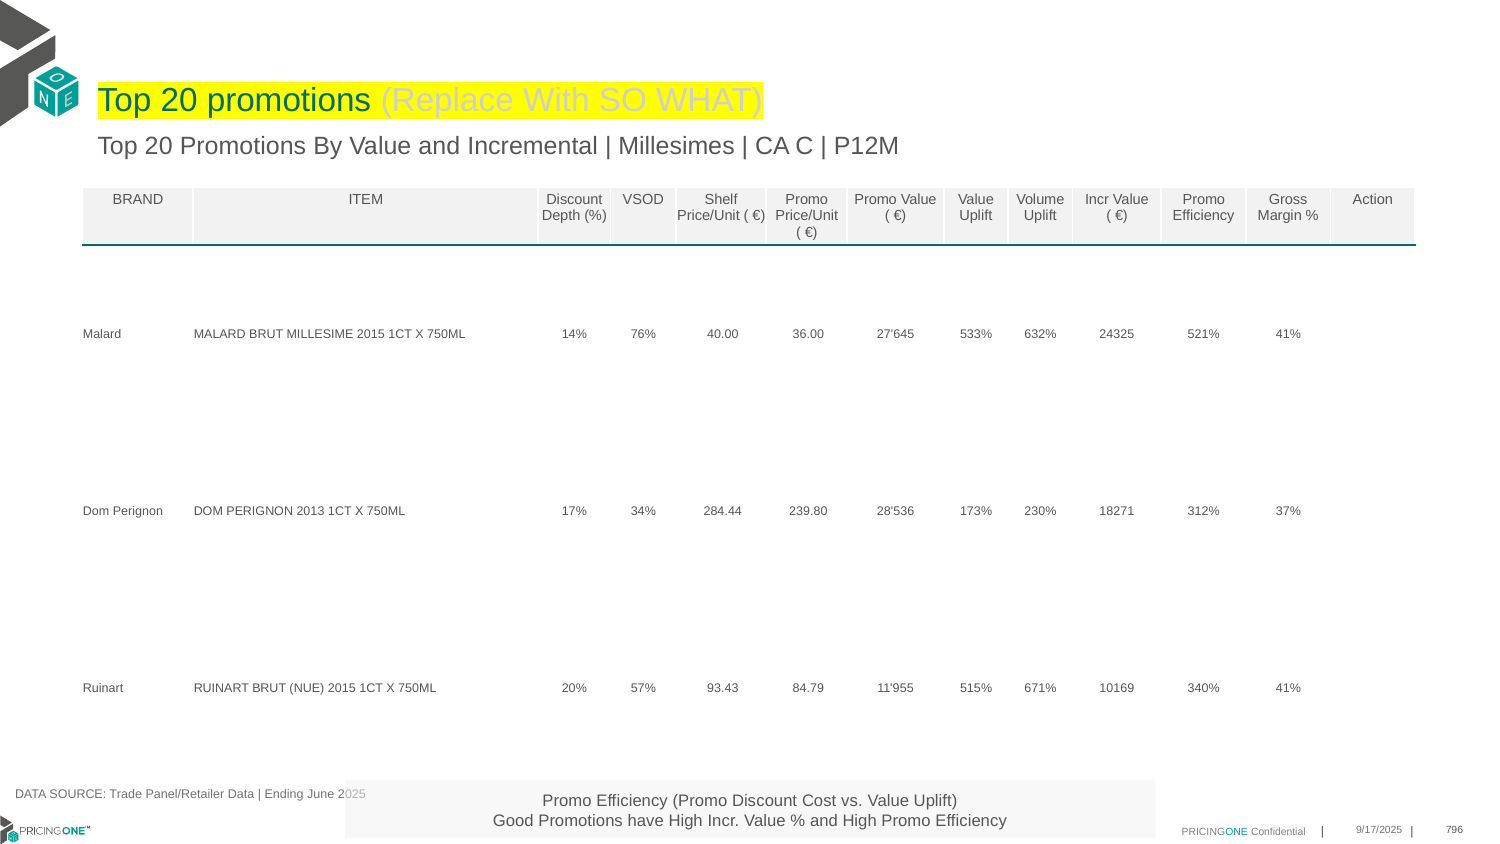

# Top 20 promotions (Replace With SO WHAT)
Top 20 Promotions By Value and Incremental | Millesimes | CA C | P12M
| BRAND | ITEM | Discount Depth (%) | VSOD | Shelf Price/Unit ( €) | Promo Price/Unit ( €) | Promo Value ( €) | Value Uplift | Volume Uplift | Incr Value ( €) | Promo Efficiency | Gross Margin % | Action |
| --- | --- | --- | --- | --- | --- | --- | --- | --- | --- | --- | --- | --- |
| Malard | MALARD BRUT MILLESIME 2015 1CT X 750ML | 14% | 76% | 40.00 | 36.00 | 27'645 | 533% | 632% | 24325 | 521% | 41% |  |
| Dom Perignon | DOM PERIGNON 2013 1CT X 750ML | 17% | 34% | 284.44 | 239.80 | 28'536 | 173% | 230% | 18271 | 312% | 37% |  |
| Ruinart | RUINART BRUT (NUE) 2015 1CT X 750ML | 20% | 57% | 93.43 | 84.79 | 11'955 | 515% | 671% | 10169 | 340% | 41% |  |
DATA SOURCE: Trade Panel/Retailer Data | Ending June 2025
Promo Efficiency (Promo Discount Cost vs. Value Uplift)
Good Promotions have High Incr. Value % and High Promo Efficiency

9/17/2025
796